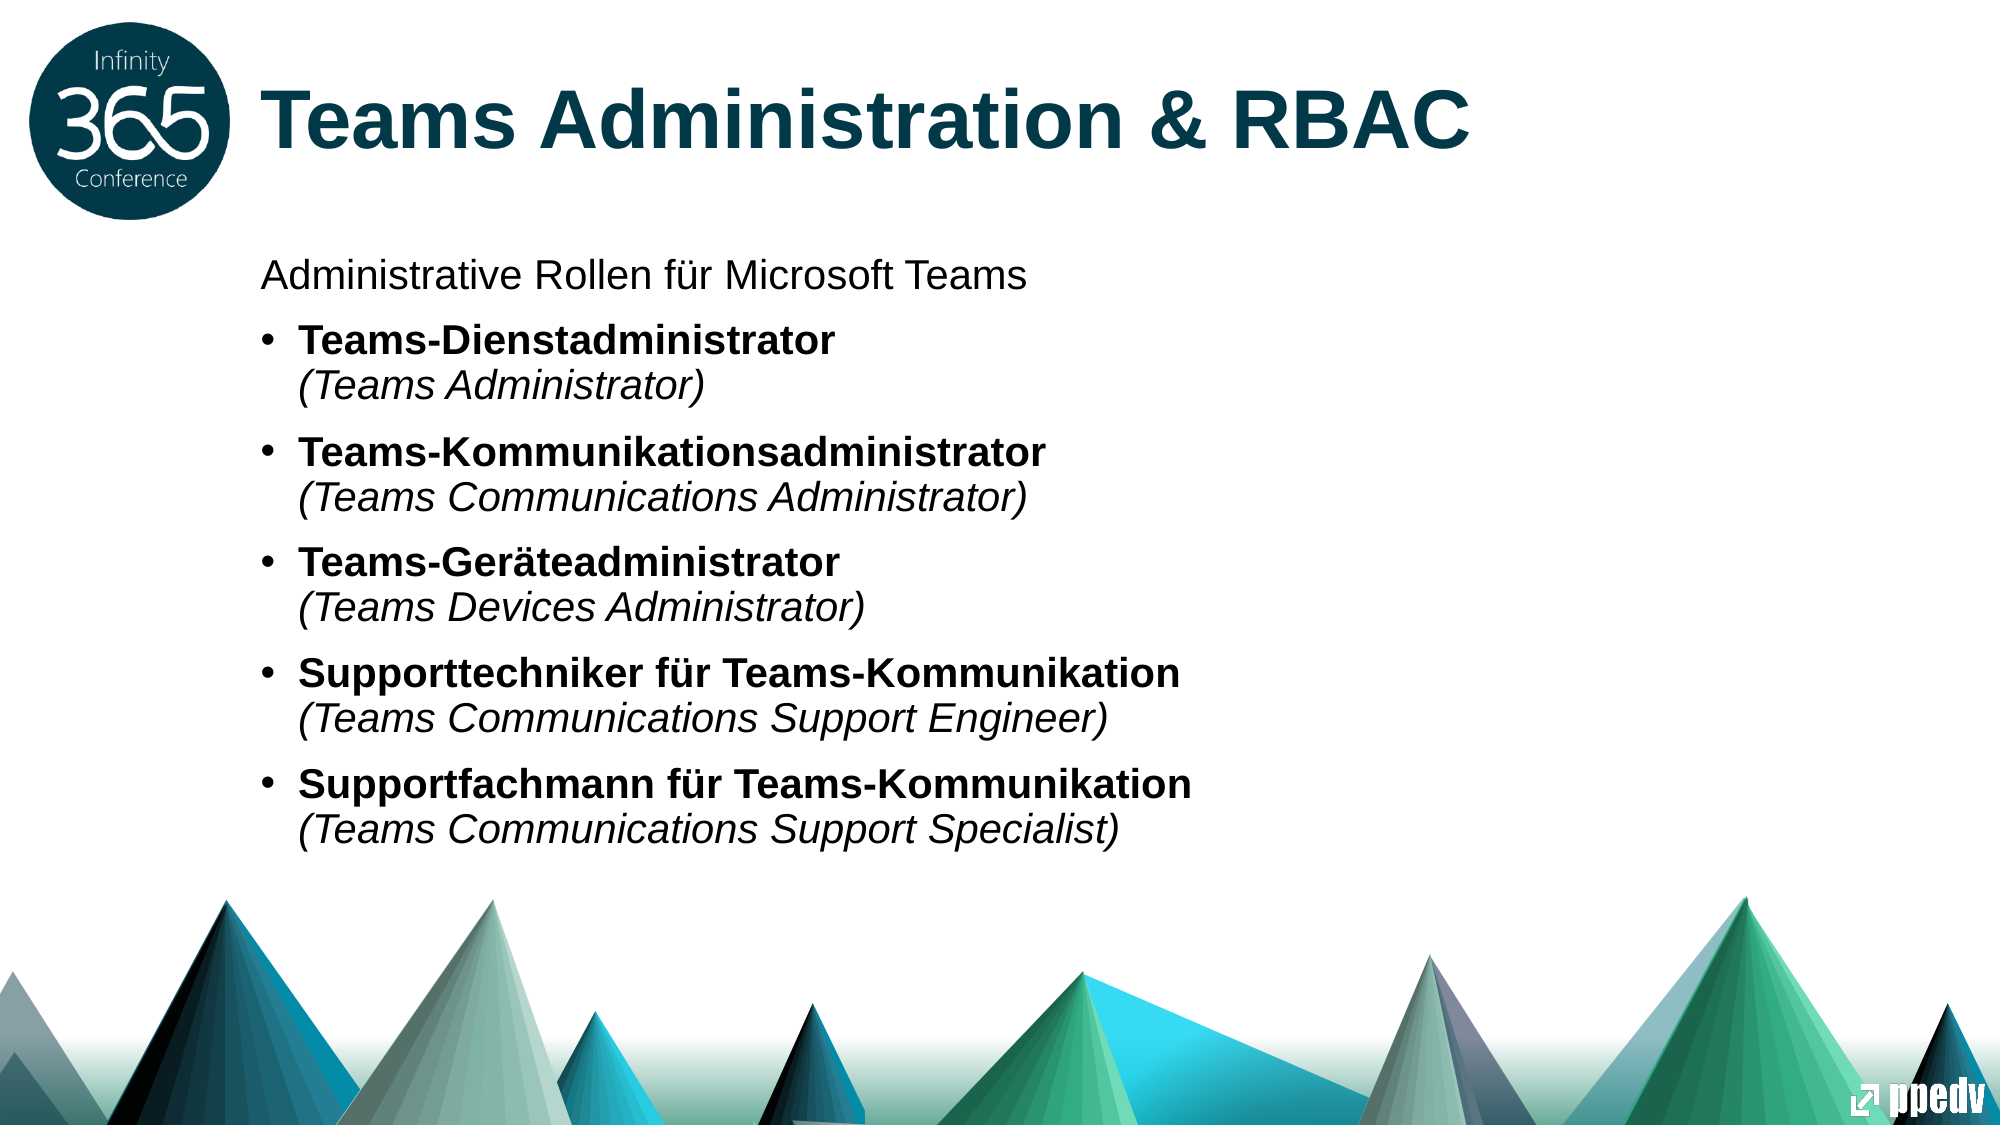

# Teams Administration & RBAC
Administrative Rollen für Microsoft Teams
Teams-Dienstadministrator
(Teams Administrator)
Teams-Kommunikationsadministrator
(Teams Communications Administrator)
Teams-Geräteadministrator
(Teams Devices Administrator)
Supporttechniker für Teams-Kommunikation
(Teams Communications Support Engineer)
Supportfachmann für Teams-Kommunikation
(Teams Communications Support Specialist)